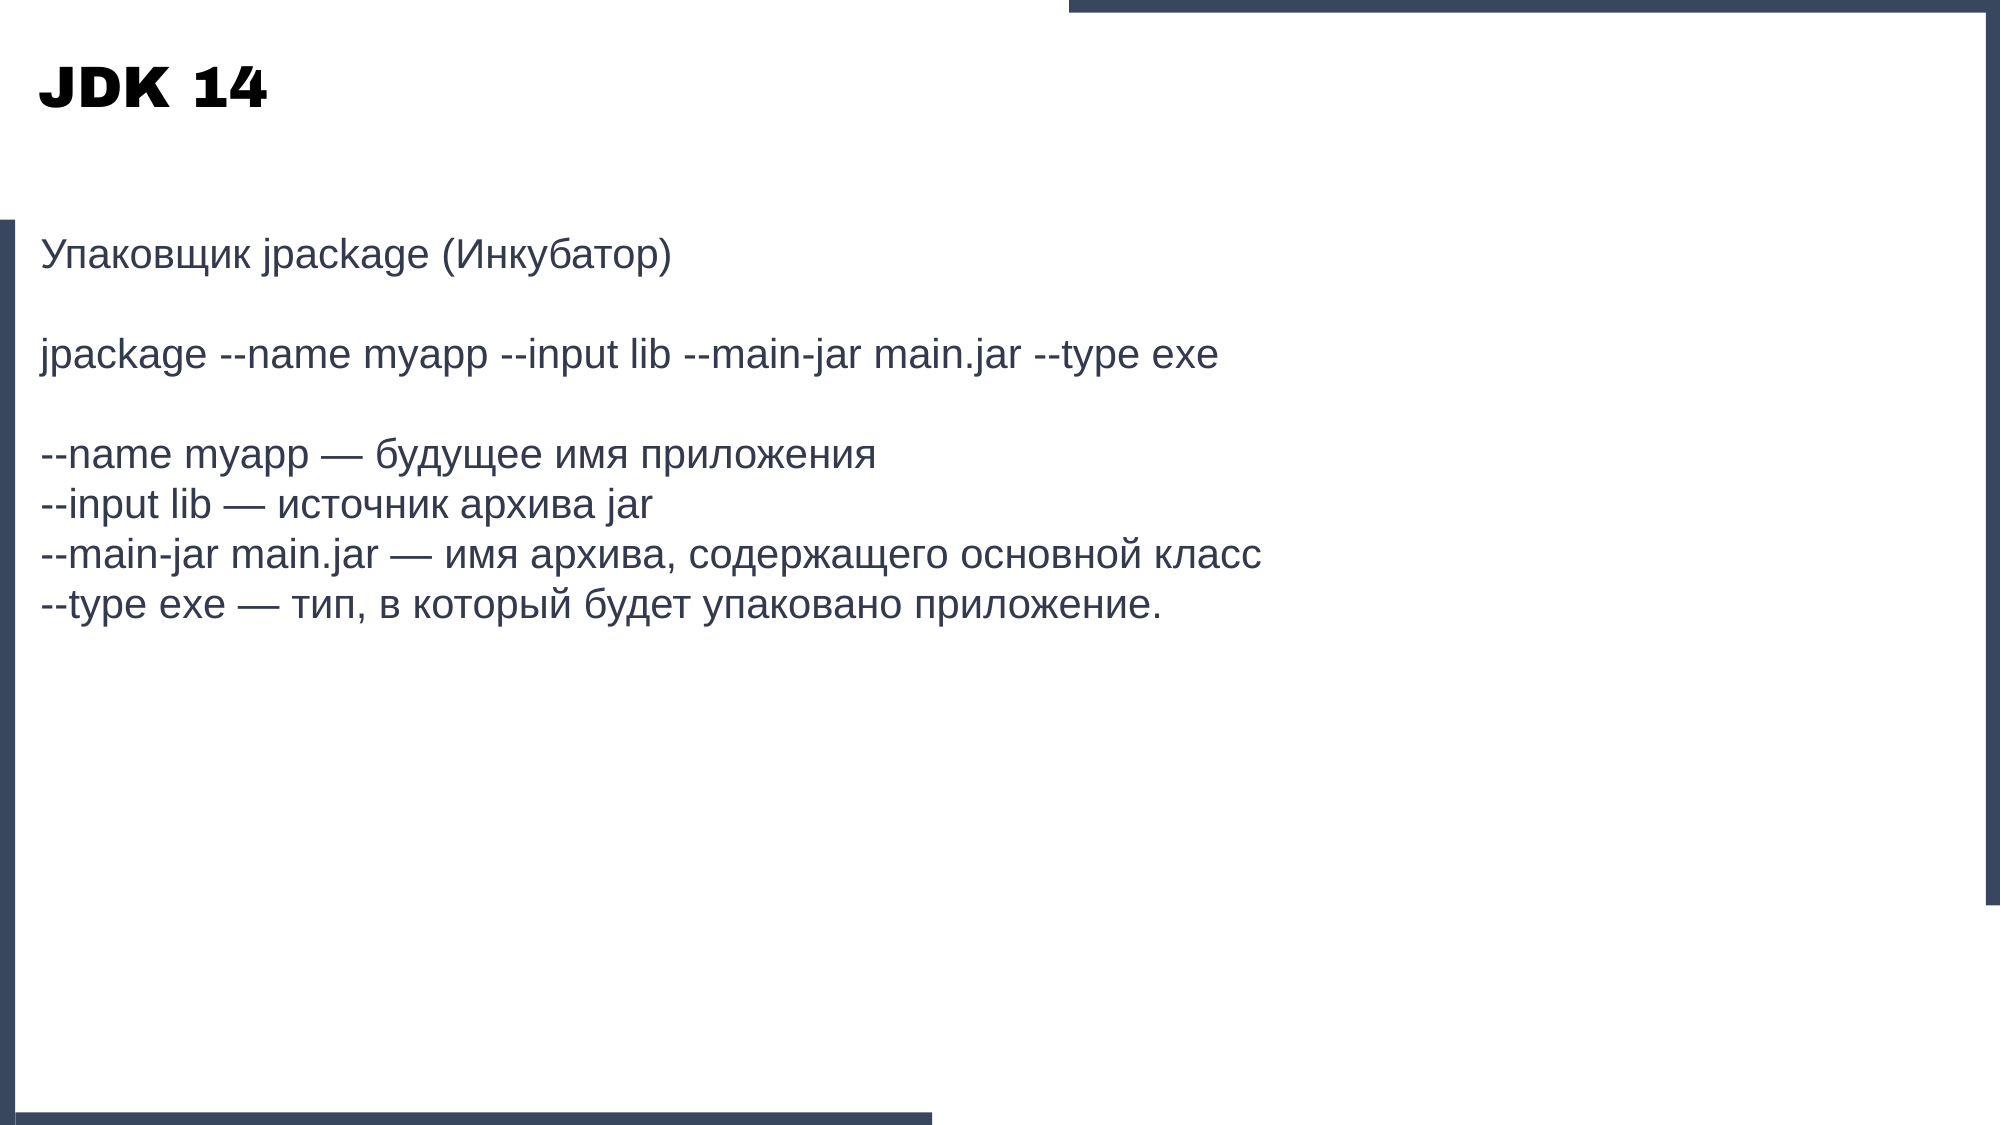

JDK 14

Упаковщик jpackage (Инкубатор)

jpackage --name myapp --input lib --main-jar main.jar --type exe

--name myapp — будущее имя приложения
--input lib — источник архива jar
--main-jar main.jar — имя архива, содержащего основной класс
--type exe — тип, в который будет упаковано приложение.